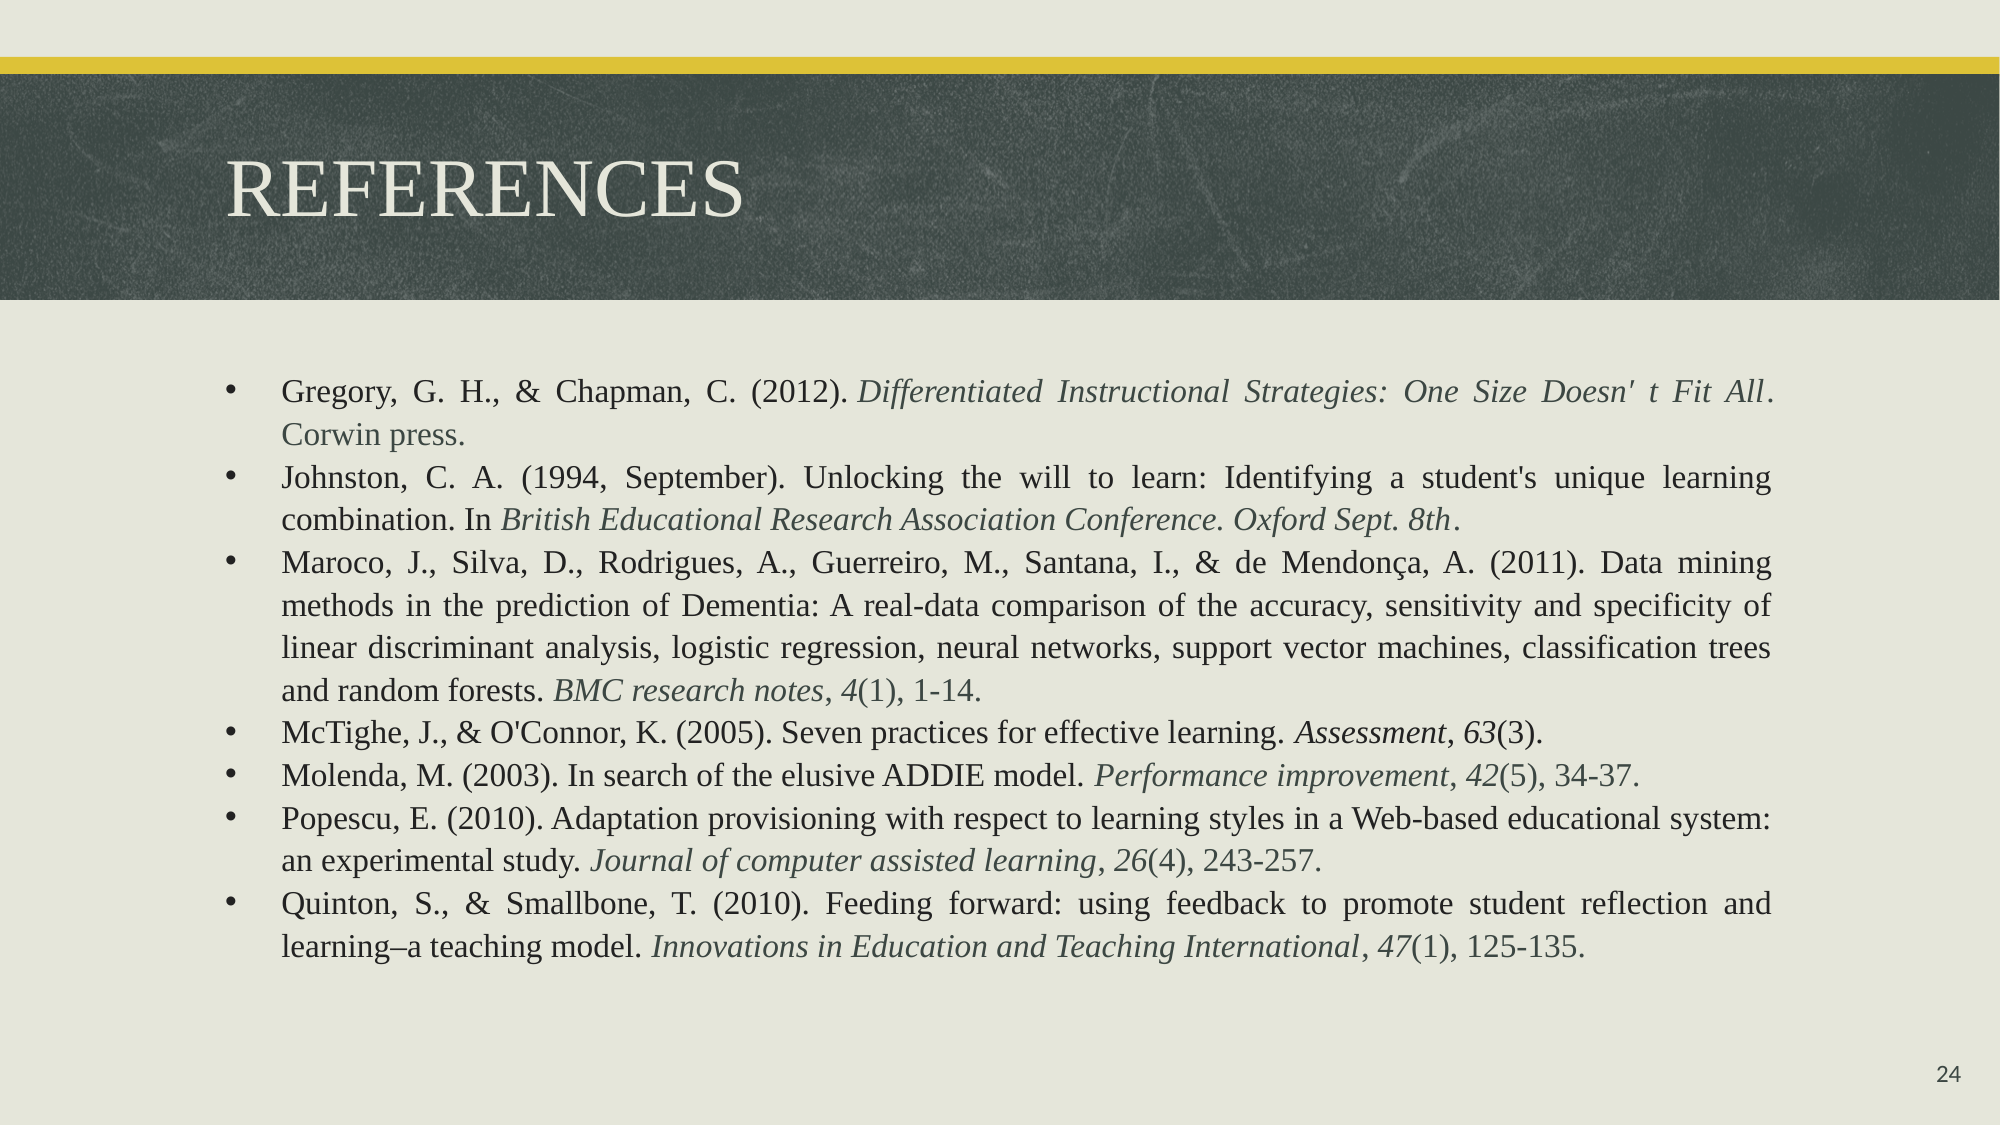

# REFERENCES
Gregory, G. H., & Chapman, C. (2012). Differentiated Instructional Strategies: One Size Doesn′ t Fit All. Corwin press.
Johnston, C. A. (1994, September). Unlocking the will to learn: Identifying a student's unique learning combination. In British Educational Research Association Conference. Oxford Sept. 8th.
Maroco, J., Silva, D., Rodrigues, A., Guerreiro, M., Santana, I., & de Mendonça, A. (2011). Data mining methods in the prediction of Dementia: A real-data comparison of the accuracy, sensitivity and specificity of linear discriminant analysis, logistic regression, neural networks, support vector machines, classification trees and random forests. BMC research notes, 4(1), 1-14.
McTighe, J., & O'Connor, K. (2005). Seven practices for effective learning. Assessment, 63(3).
Molenda, M. (2003). In search of the elusive ADDIE model. Performance improvement, 42(5), 34-37.
Popescu, E. (2010). Adaptation provisioning with respect to learning styles in a Web‐based educational system: an experimental study. Journal of computer assisted learning, 26(4), 243-257.
Quinton, S., & Smallbone, T. (2010). Feeding forward: using feedback to promote student reflection and learning–a teaching model. Innovations in Education and Teaching International, 47(1), 125-135.
24